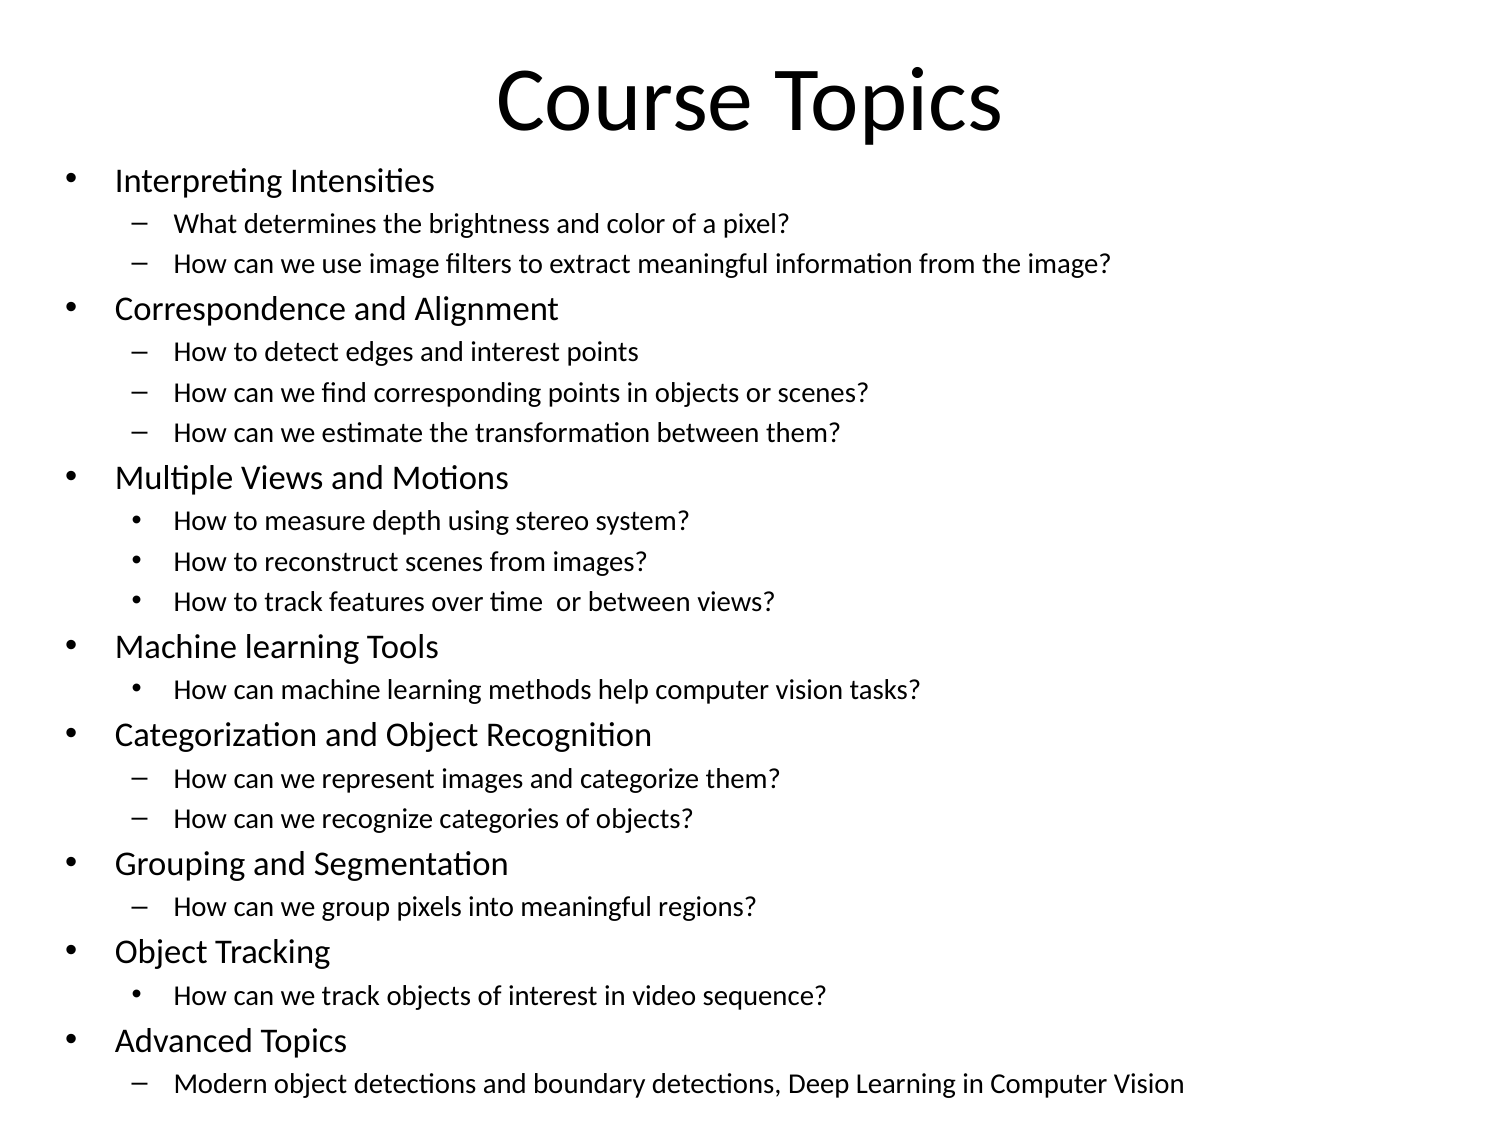

# Course Topics
Interpreting Intensities
What determines the brightness and color of a pixel?
How can we use image filters to extract meaningful information from the image?
Correspondence and Alignment
How to detect edges and interest points
How can we find corresponding points in objects or scenes?
How can we estimate the transformation between them?
Multiple Views and Motions
How to measure depth using stereo system?
How to reconstruct scenes from images?
How to track features over time  or between views?
Machine learning Tools
How can machine learning methods help computer vision tasks?
Categorization and Object Recognition
How can we represent images and categorize them?
How can we recognize categories of objects?
Grouping and Segmentation
How can we group pixels into meaningful regions?
Object Tracking
How can we track objects of interest in video sequence?
Advanced Topics
Modern object detections and boundary detections, Deep Learning in Computer Vision